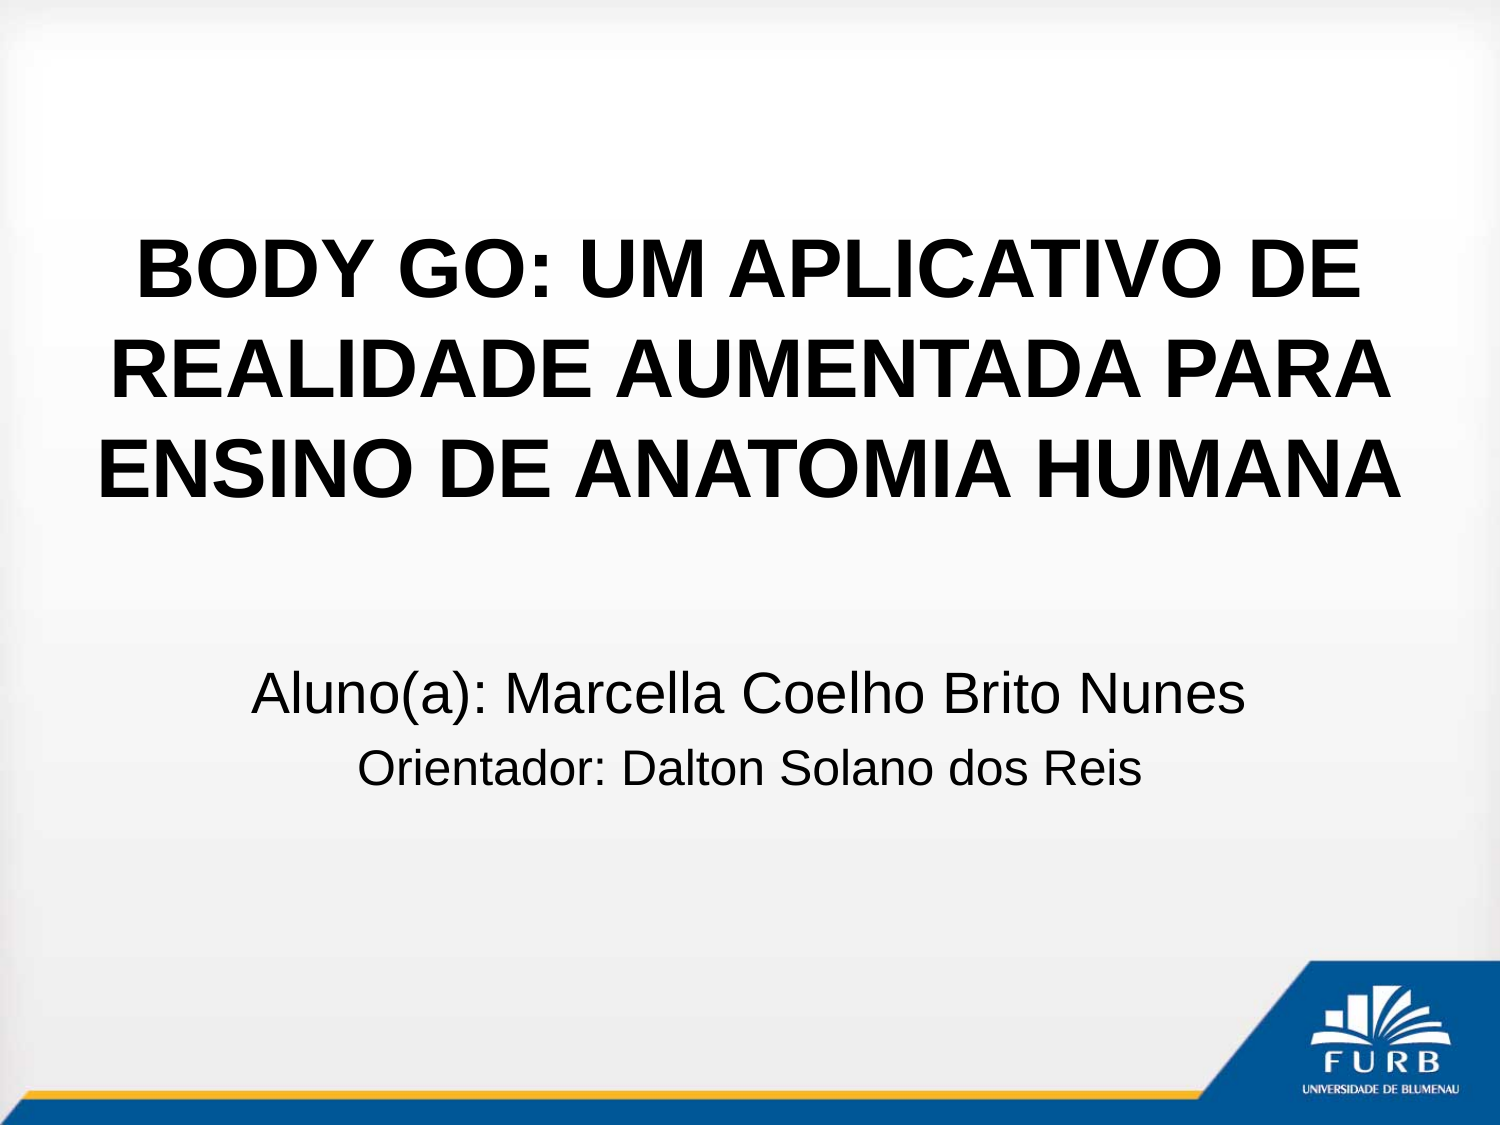

# BODY GO: UM APLICATIVO DE REALIDADE AUMENTADA PARA ENSINO DE ANATOMIA HUMANA
Aluno(a): Marcella Coelho Brito Nunes
Orientador: Dalton Solano dos Reis